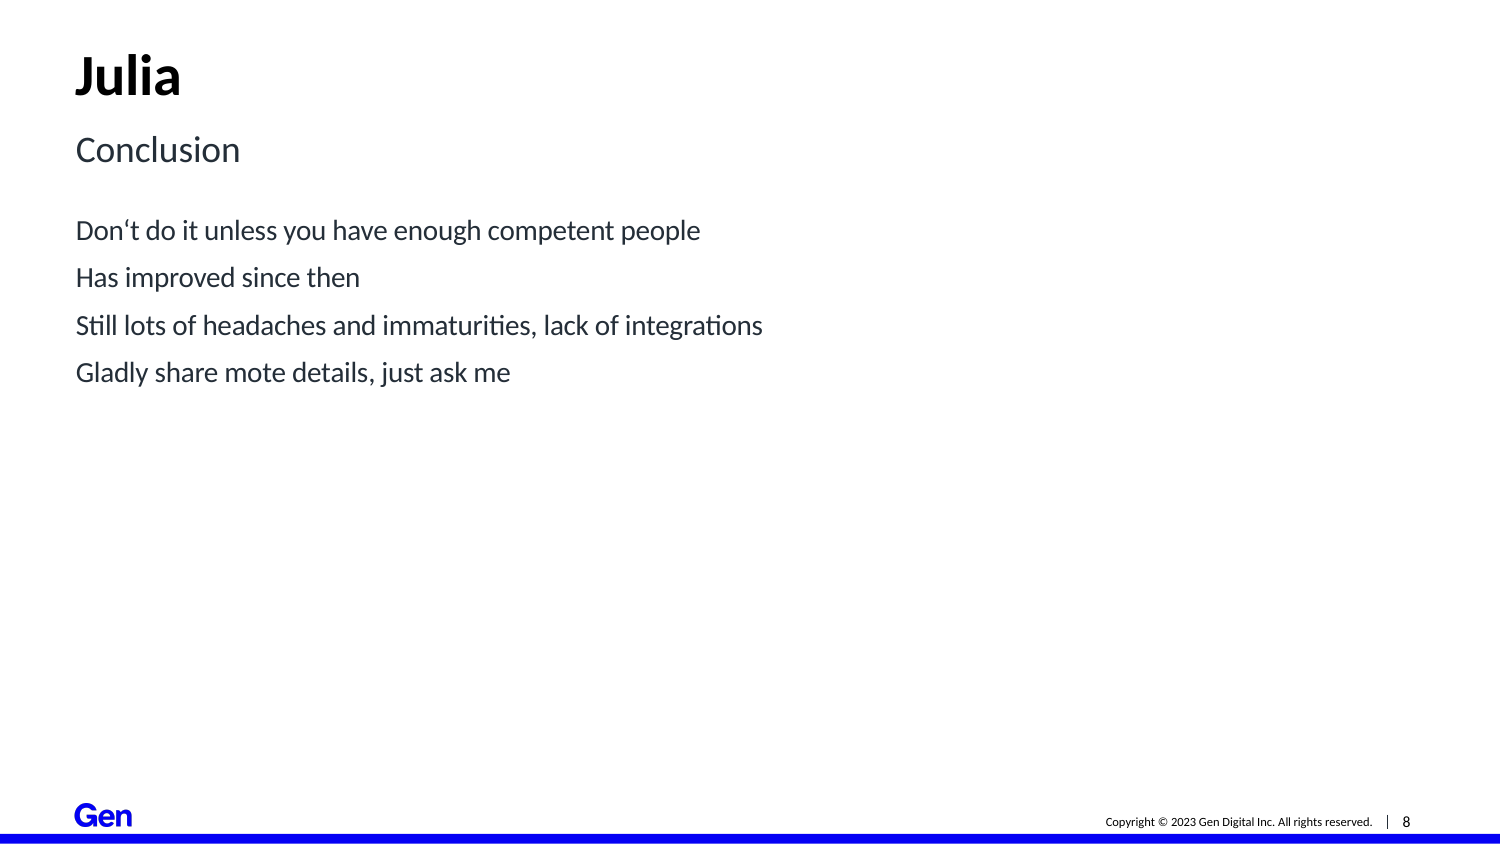

# Julia
Conclusion
Don‘t do it unless you have enough competent people
Has improved since then
Still lots of headaches and immaturities, lack of integrations
Gladly share mote details, just ask me
8
Copyright © 2023 Gen Digital Inc. All rights reserved.